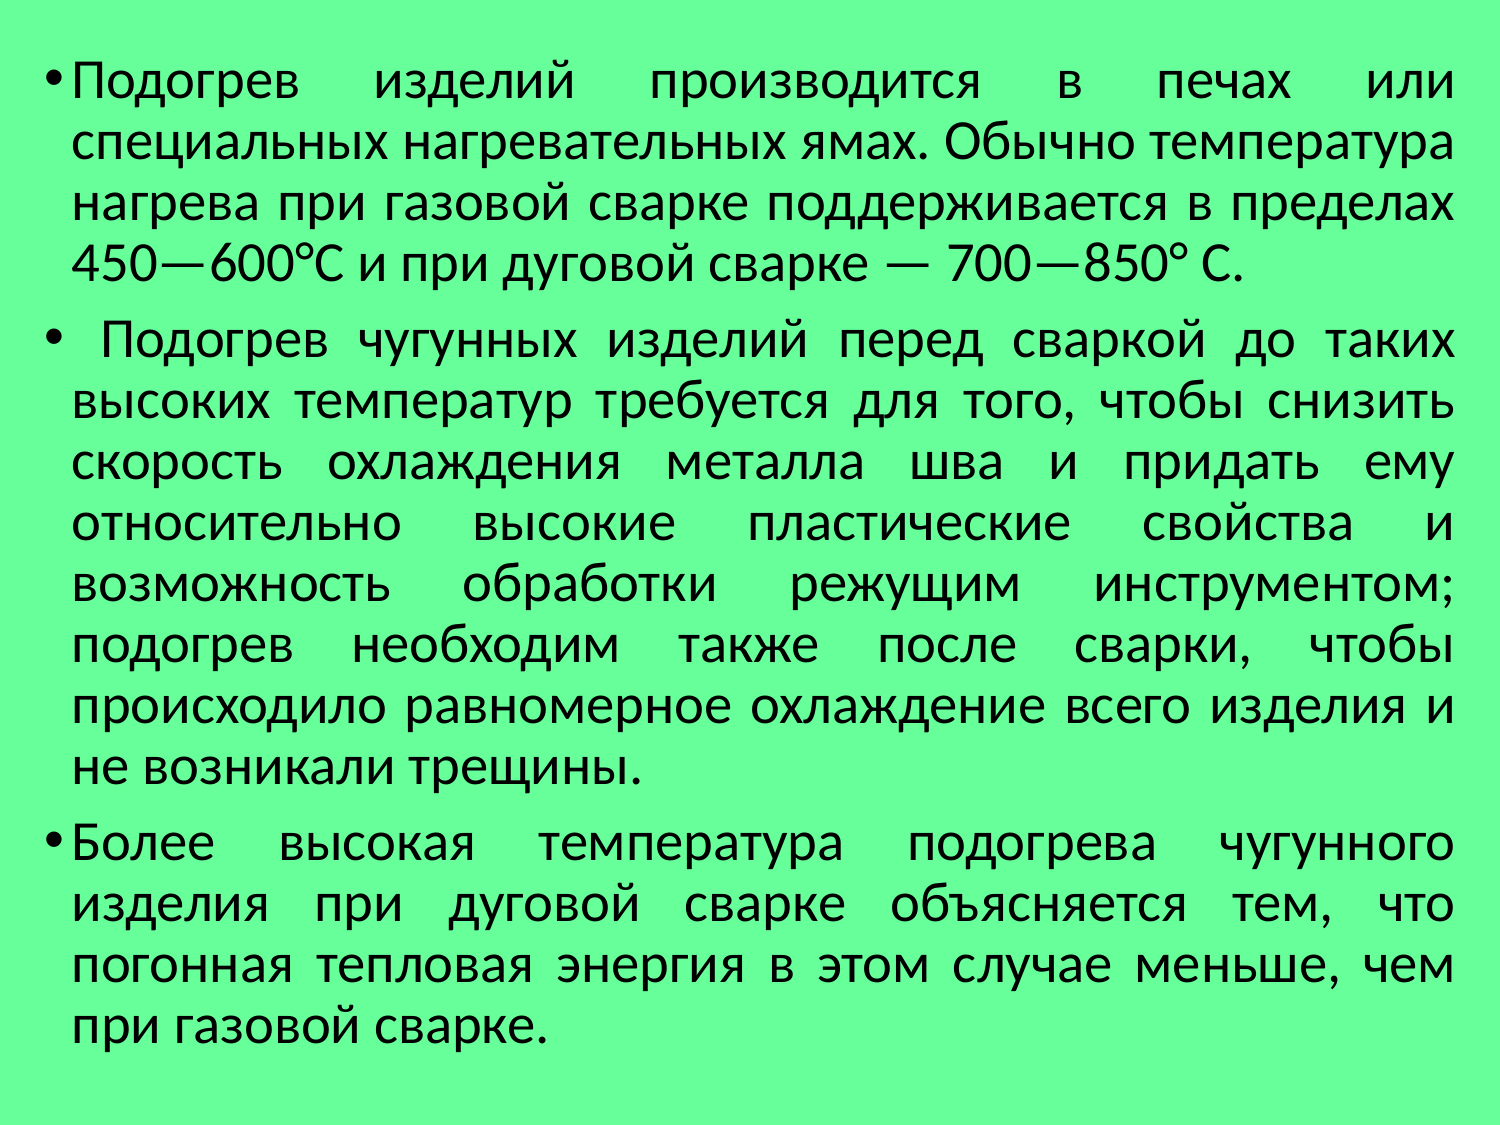

Подогрев изделий производится в печах или специальных нагревательных ямах. Обычно температура нагрева при газовой сварке поддерживается в пределах 450—600°С и при дуговой сварке — 700—850° С.
 Подогрев чугунных изделий перед сваркой до таких высоких температур требуется для того, чтобы снизить скорость охлаждения металла шва и придать ему относительно высокие пластические свойства и возможность обработки режущим инструментом; подогрев необходим также после сварки, чтобы происходило равномерное охлаждение всего изделия и не возникали трещины.
Более высокая температура подогрева чугунного изделия при дуговой сварке объясняется тем, что погонная тепловая энергия в этом случае меньше, чем при газовой сварке.